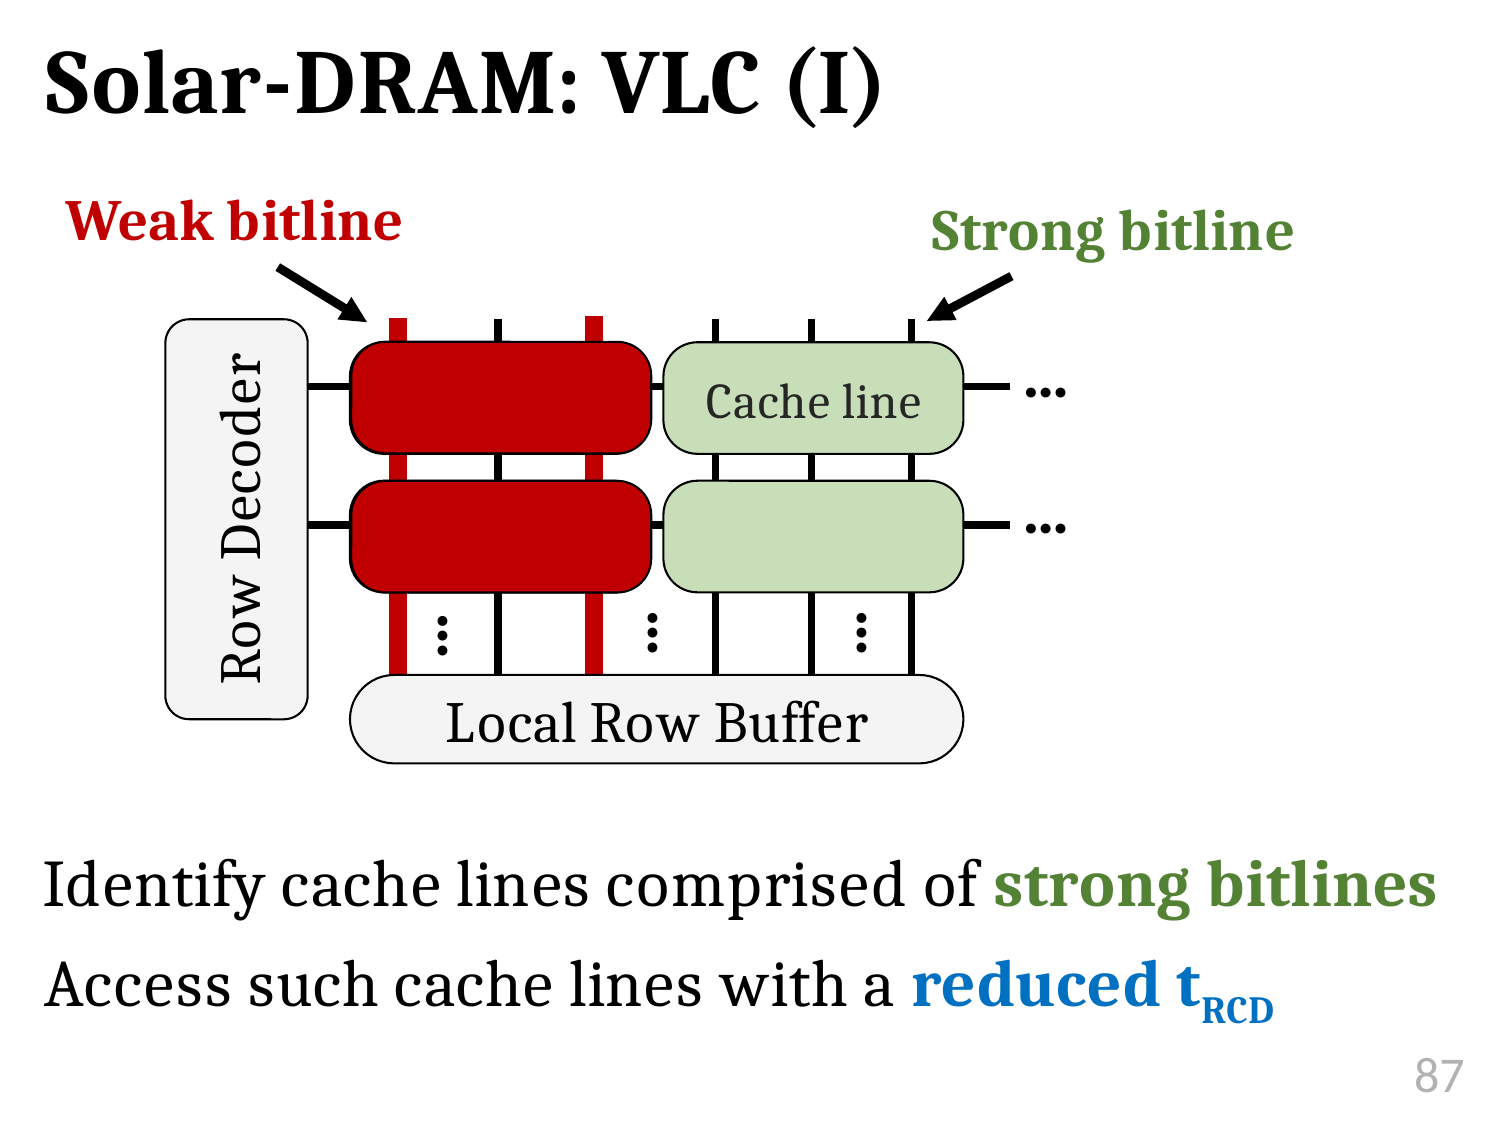

# Solar-DRAM: VLC (I)
Weak bitline
Strong bitline
…

Cache line

Row Decoder
…

…
…
…
Local Row Buffer
Identify cache lines comprised of strong bitlines
Access such cache lines with a reduced tRCD
87